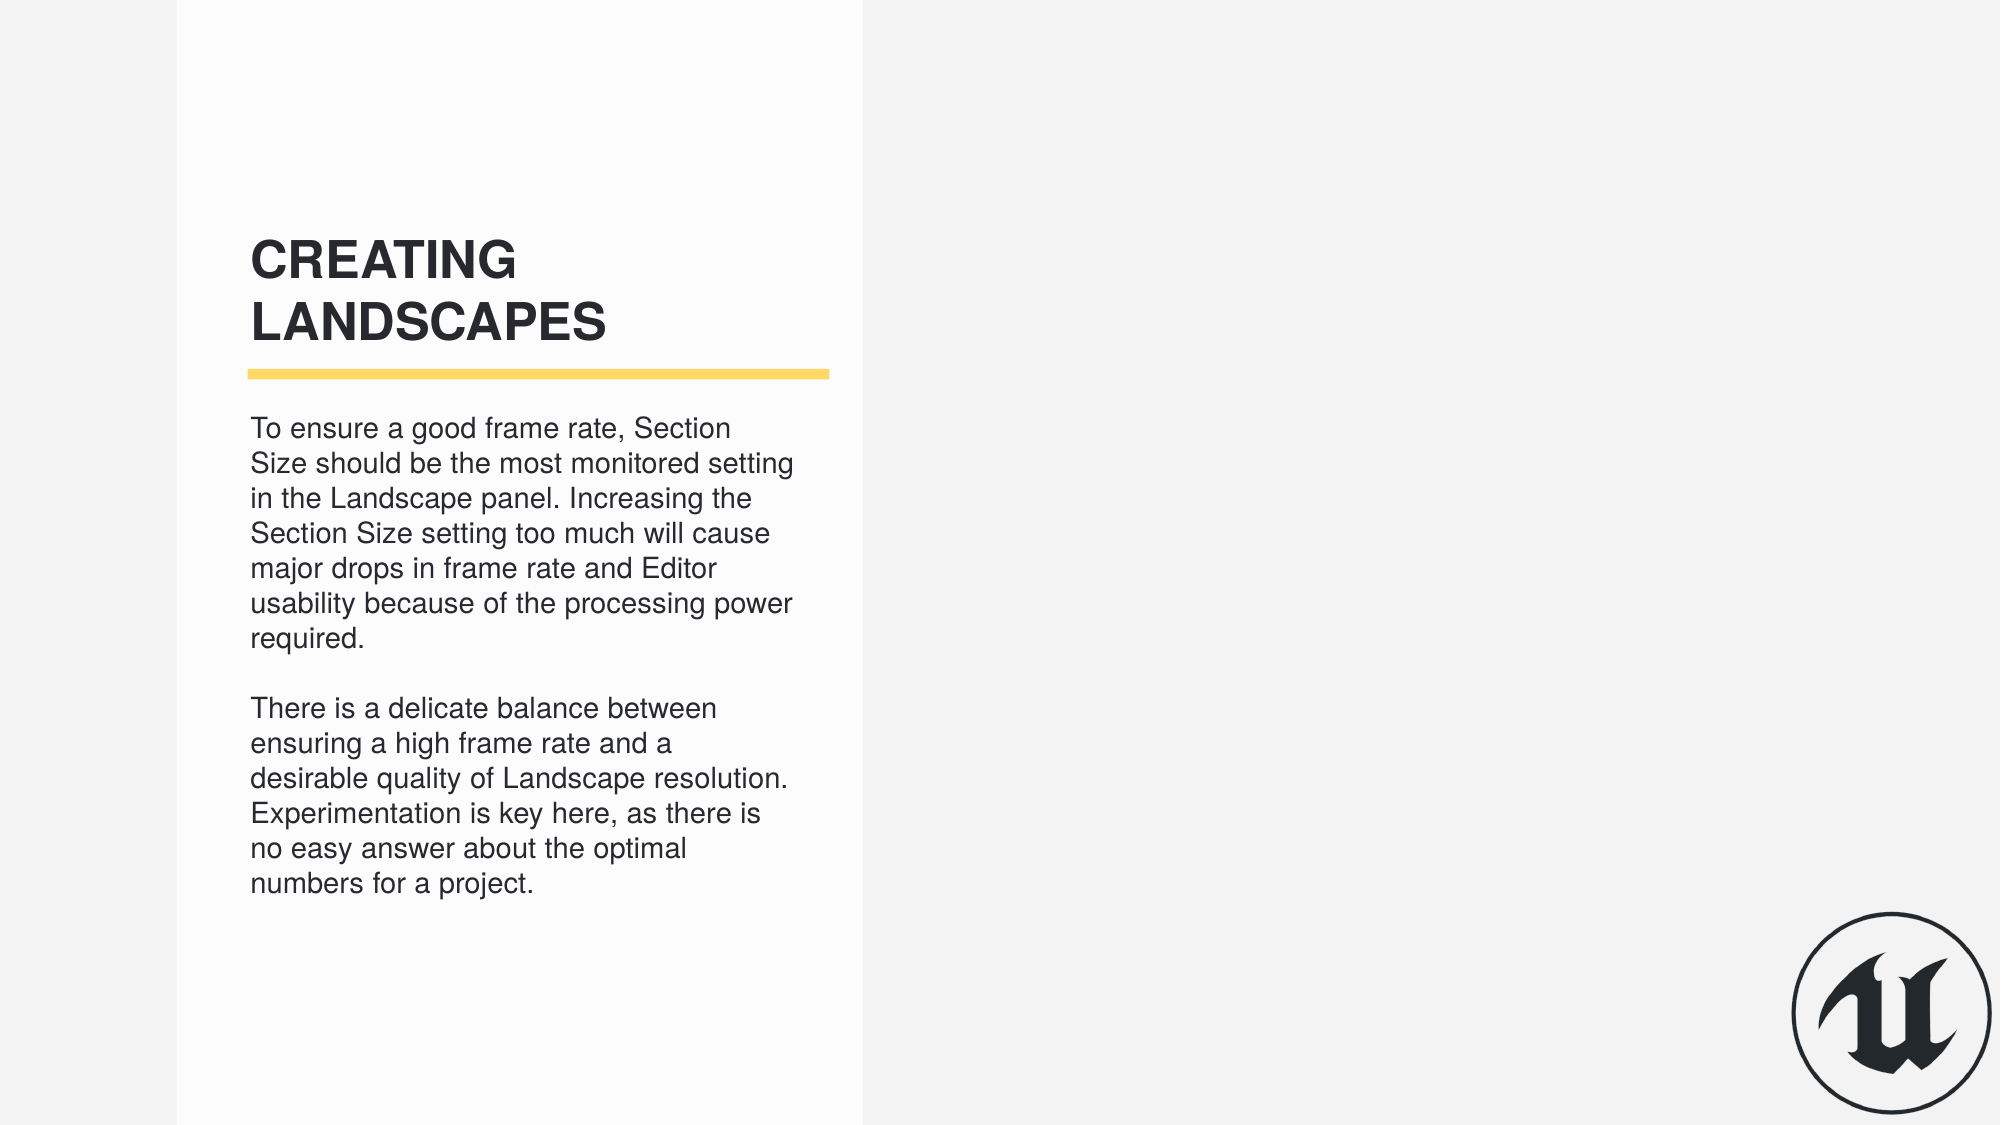

CREATING Landscapes
To ensure a good frame rate, Section Size should be the most monitored setting in the Landscape panel. Increasing the Section Size setting too much will cause major drops in frame rate and Editor usability because of the processing power required.

There is a delicate balance between ensuring a high frame rate and a desirable quality of Landscape resolution. Experimentation is key here, as there is no easy answer about the optimal numbers for a project.